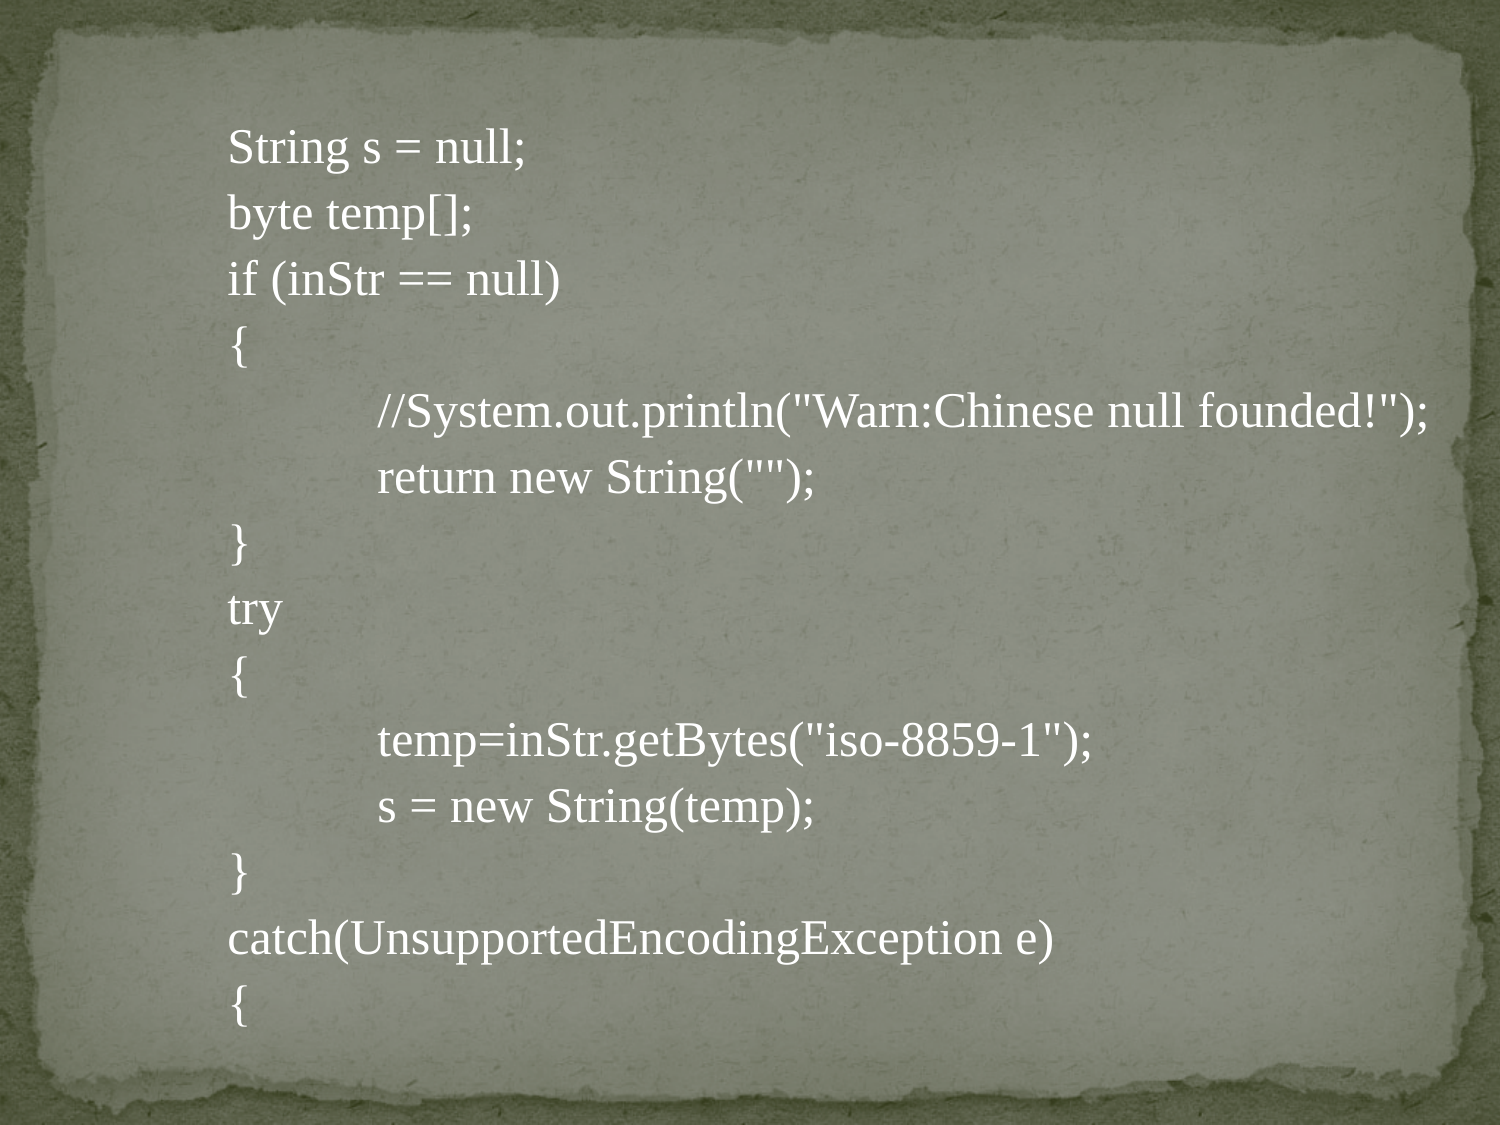

String s = null;
	byte temp[];
	if (inStr == null)
	{
		//System.out.println("Warn:Chinese null founded!");
		return new String("");
	}
	try
	{
		temp=inStr.getBytes("iso-8859-1");
		s = new String(temp);
	}
	catch(UnsupportedEncodingException e)
	{